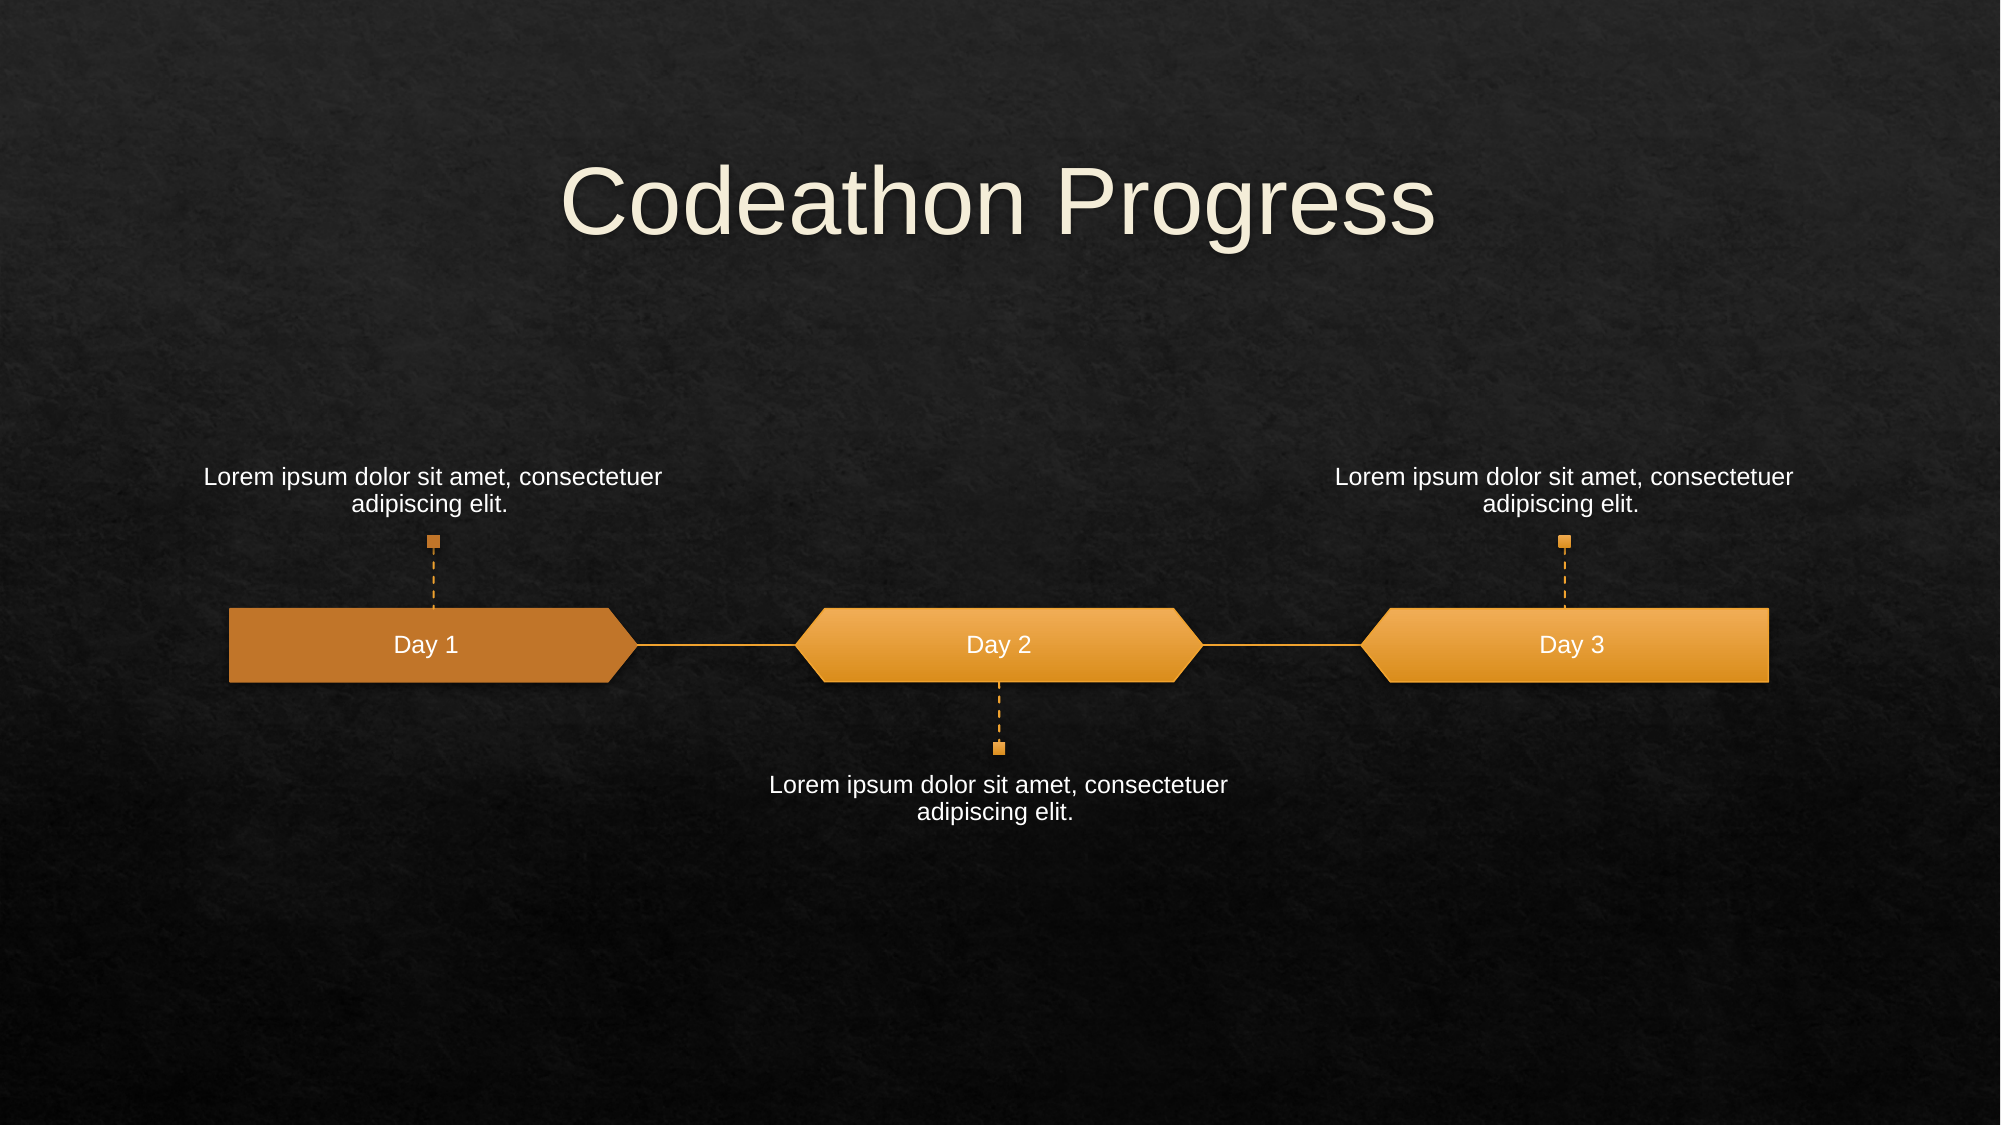

# Codeathon Progress
Day 1
Lorem ipsum dolor sit amet, consectetuer adipiscing elit.
Day 2
Lorem ipsum dolor sit amet, consectetuer adipiscing elit.
Day 3
Lorem ipsum dolor sit amet, consectetuer adipiscing elit.